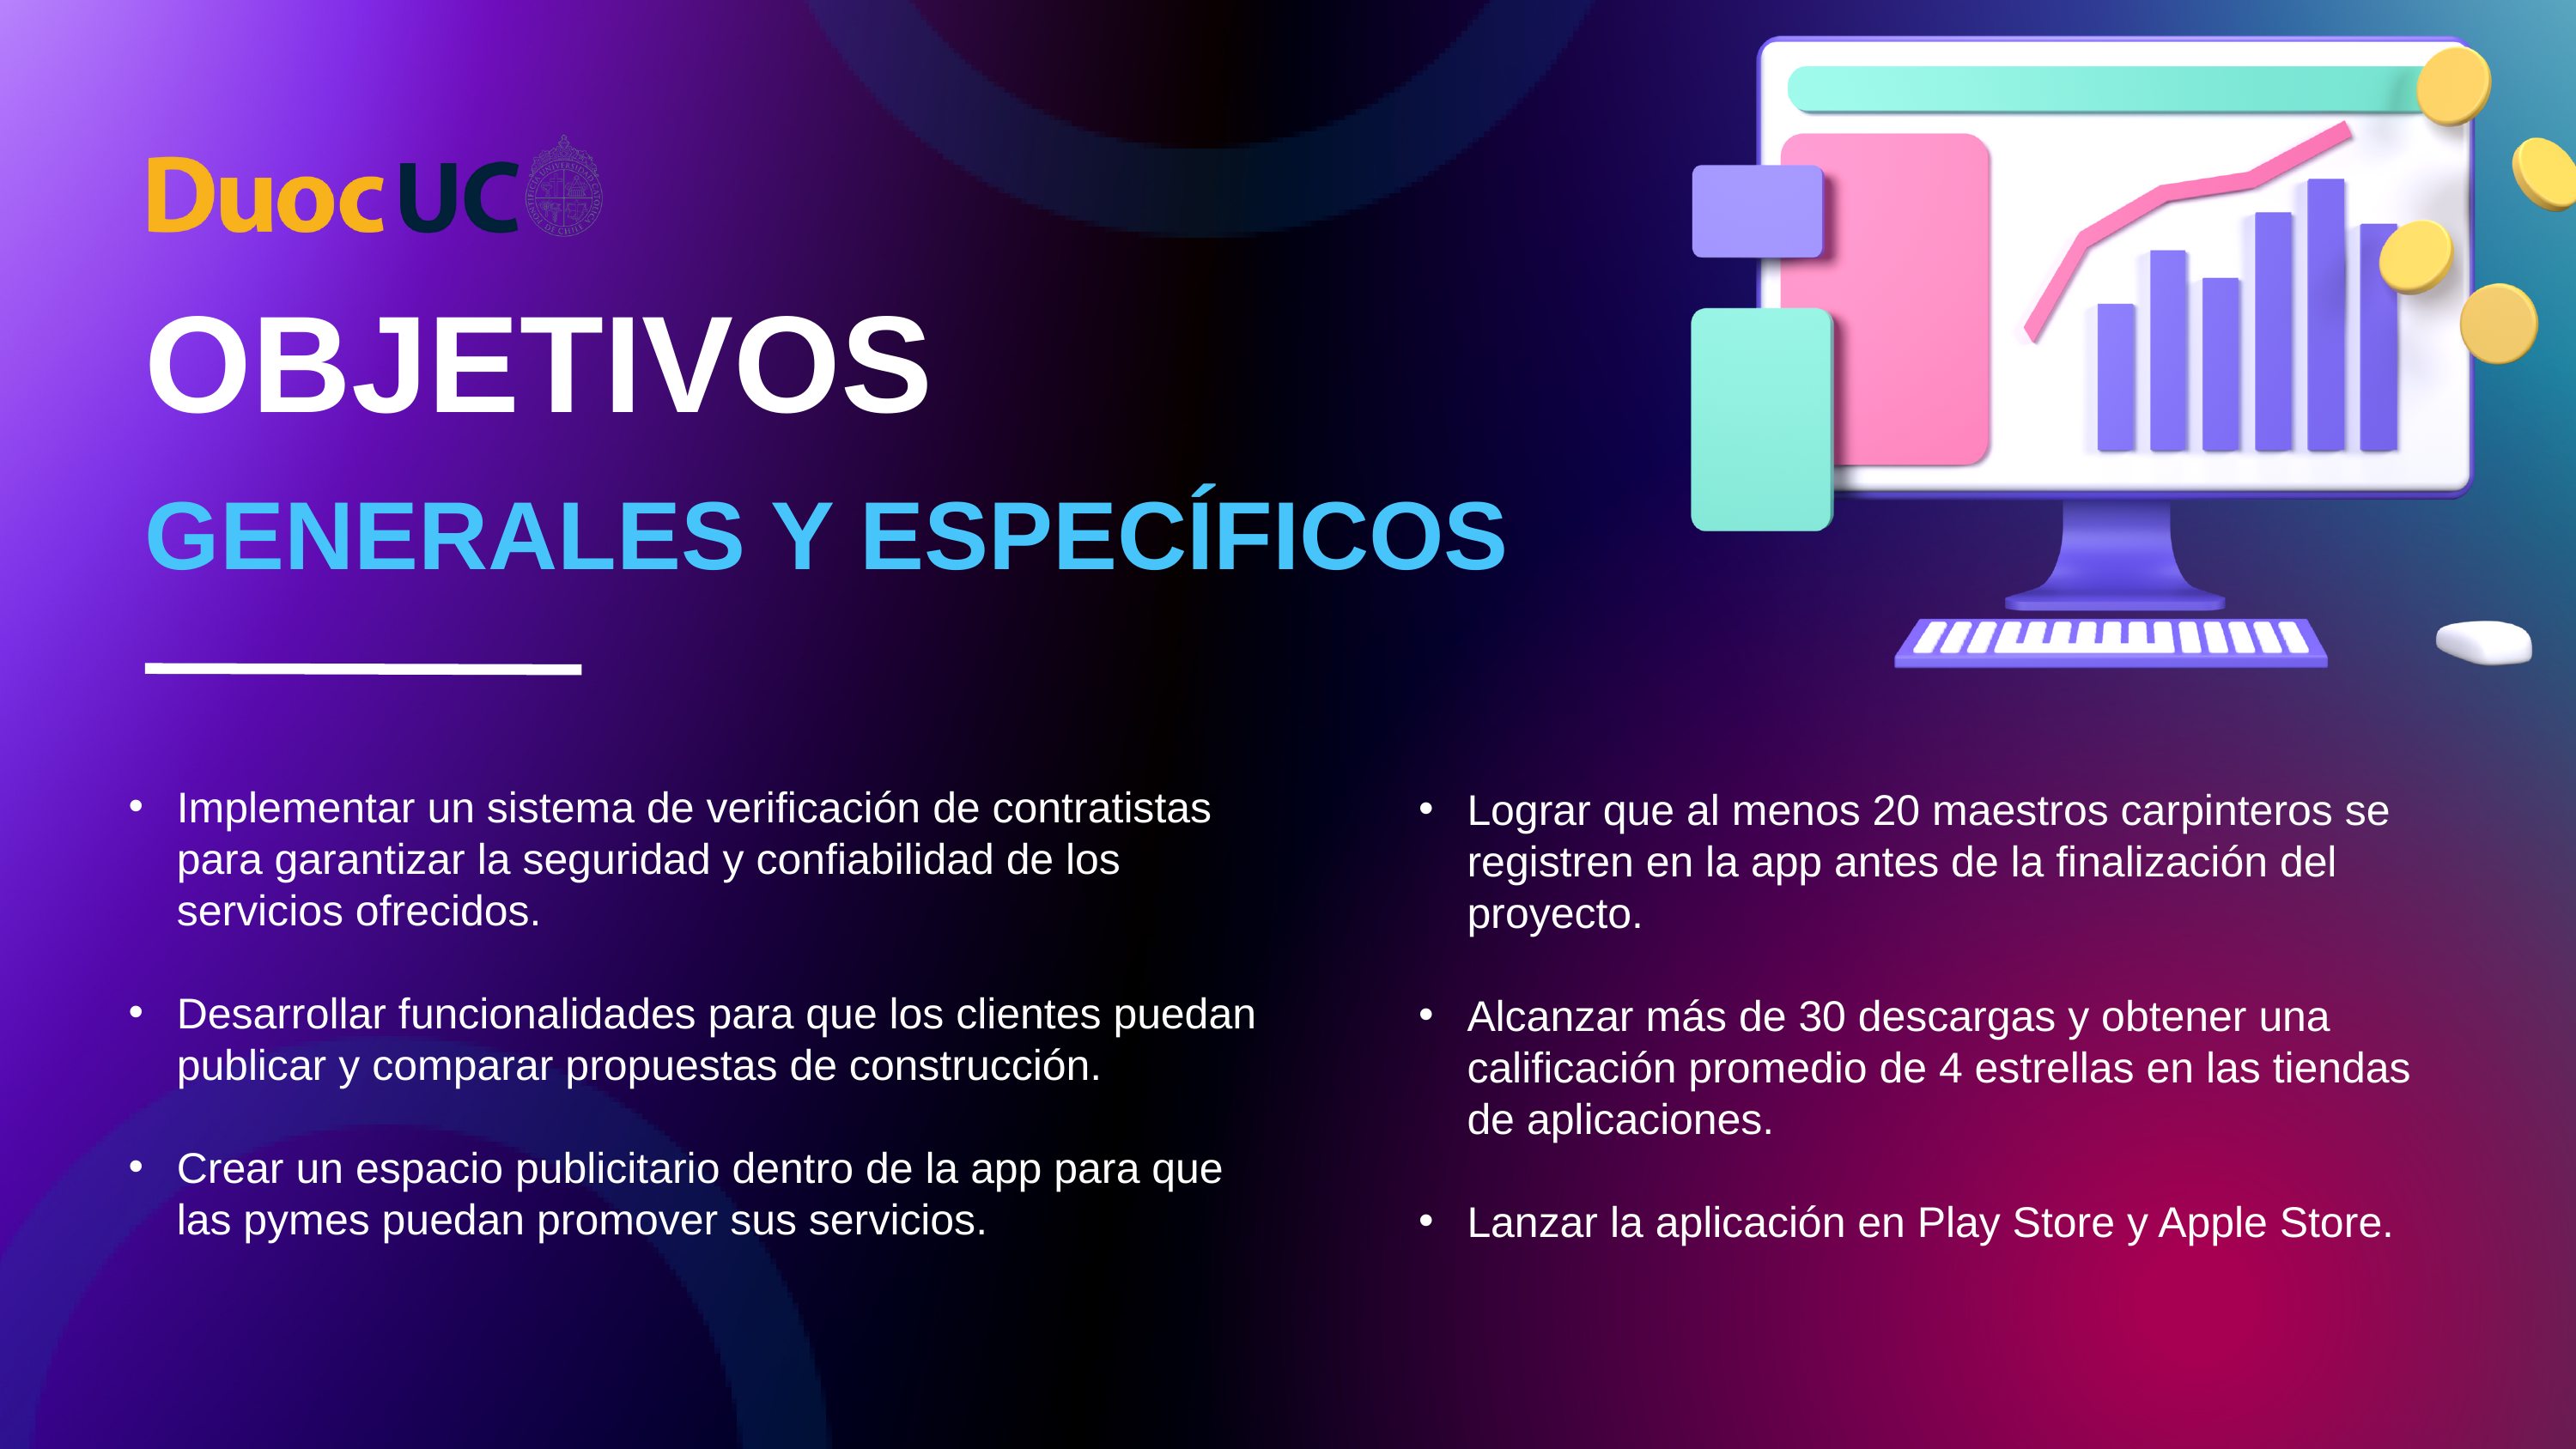

OBJETIVOS
GENERALES Y ESPECÍFICOS

Implementar un sistema de verificación de contratistas para garantizar la seguridad y confiabilidad de los servicios ofrecidos.

Desarrollar funcionalidades para que los clientes puedan publicar y comparar propuestas de construcción.

Crear un espacio publicitario dentro de la app para que las pymes puedan promover sus servicios.

Lograr que al menos 20 maestros carpinteros se registren en la app antes de la finalización del proyecto.

Alcanzar más de 30 descargas y obtener una calificación promedio de 4 estrellas en las tiendas de aplicaciones.

Lanzar la aplicación en Play Store y Apple Store.